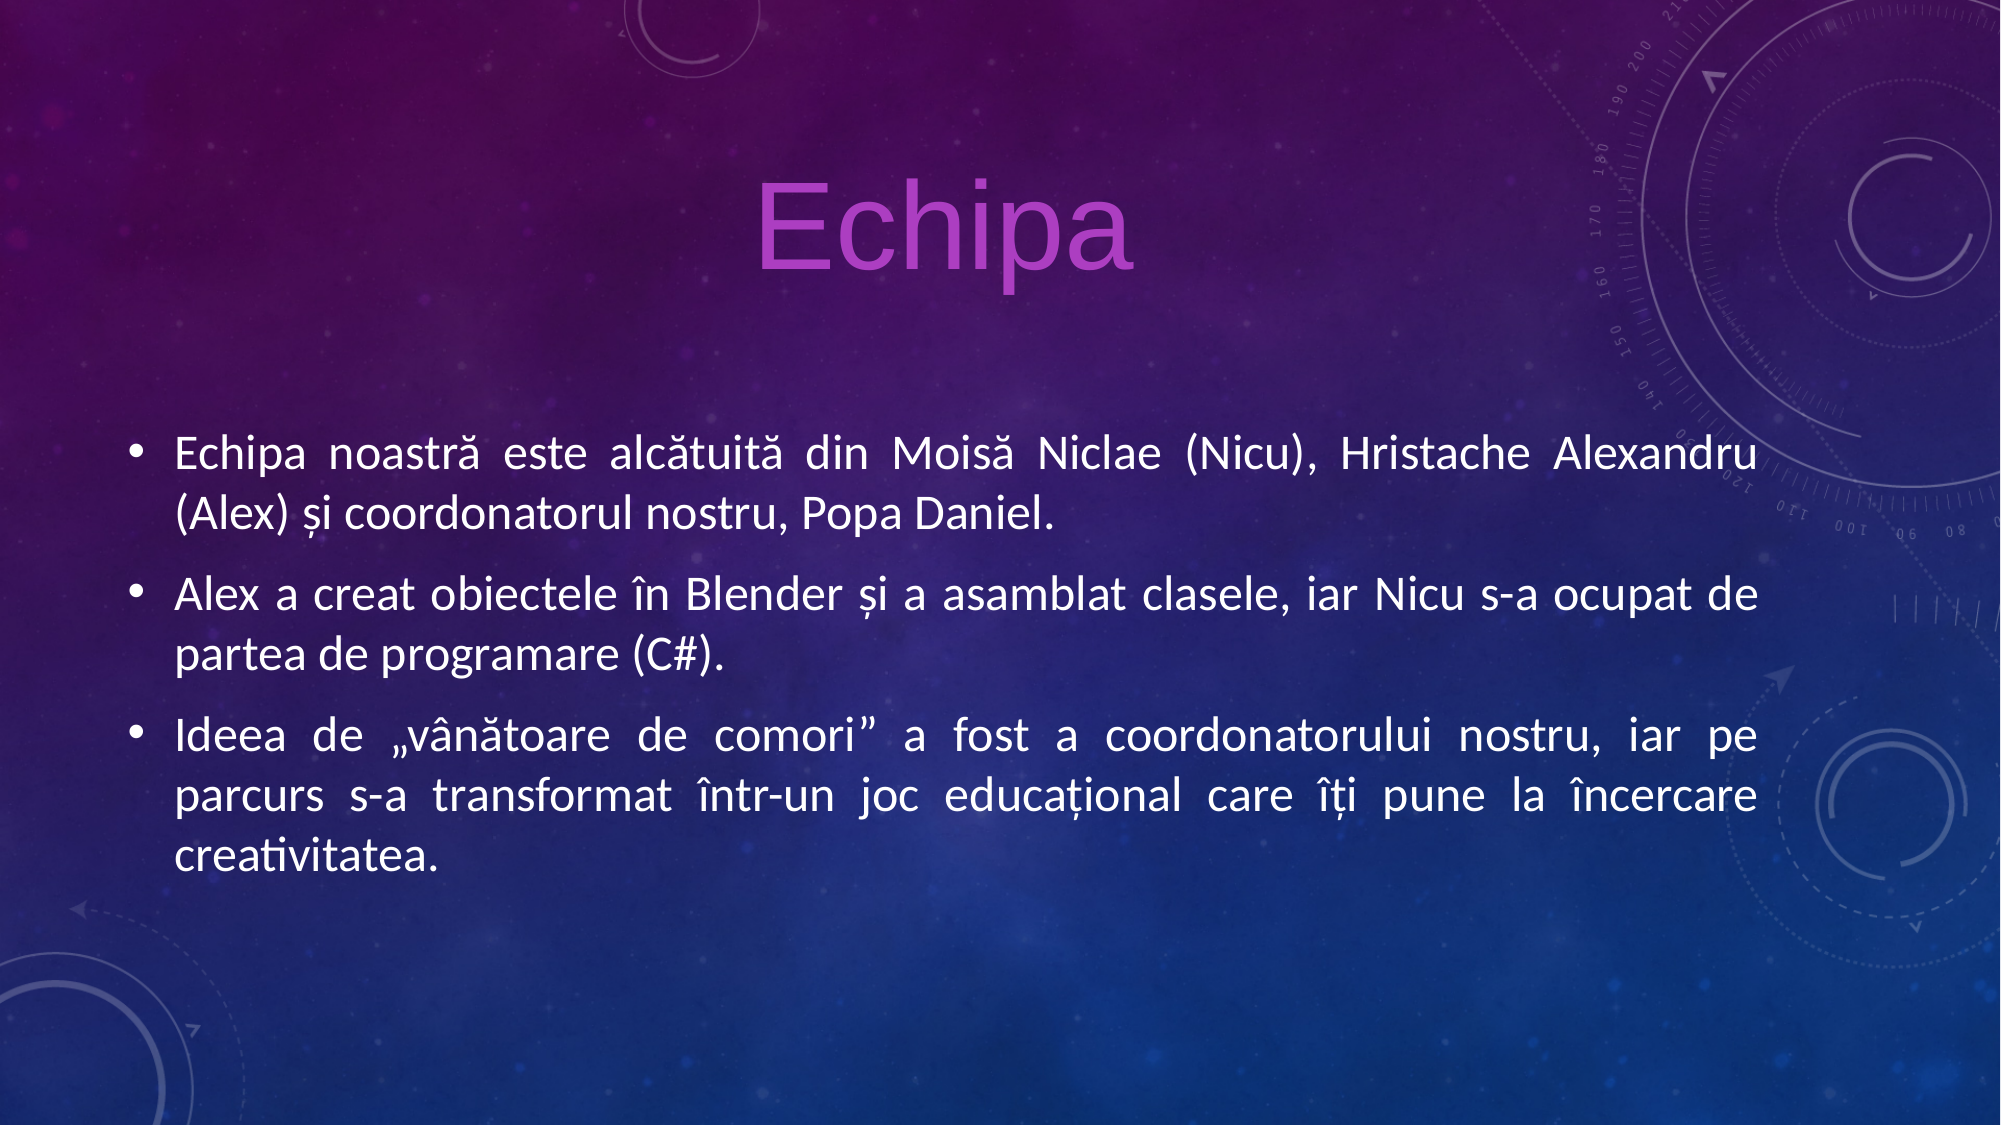

# Echipa
Echipa noastră este alcătuită din Moisă Niclae (Nicu), Hristache Alexandru (Alex) și coordonatorul nostru, Popa Daniel.
Alex a creat obiectele în Blender și a asamblat clasele, iar Nicu s-a ocupat de partea de programare (C#).
Ideea de „vânătoare de comori” a fost a coordonatorului nostru, iar pe parcurs s-a transformat într-un joc educațional care îți pune la încercare creativitatea.